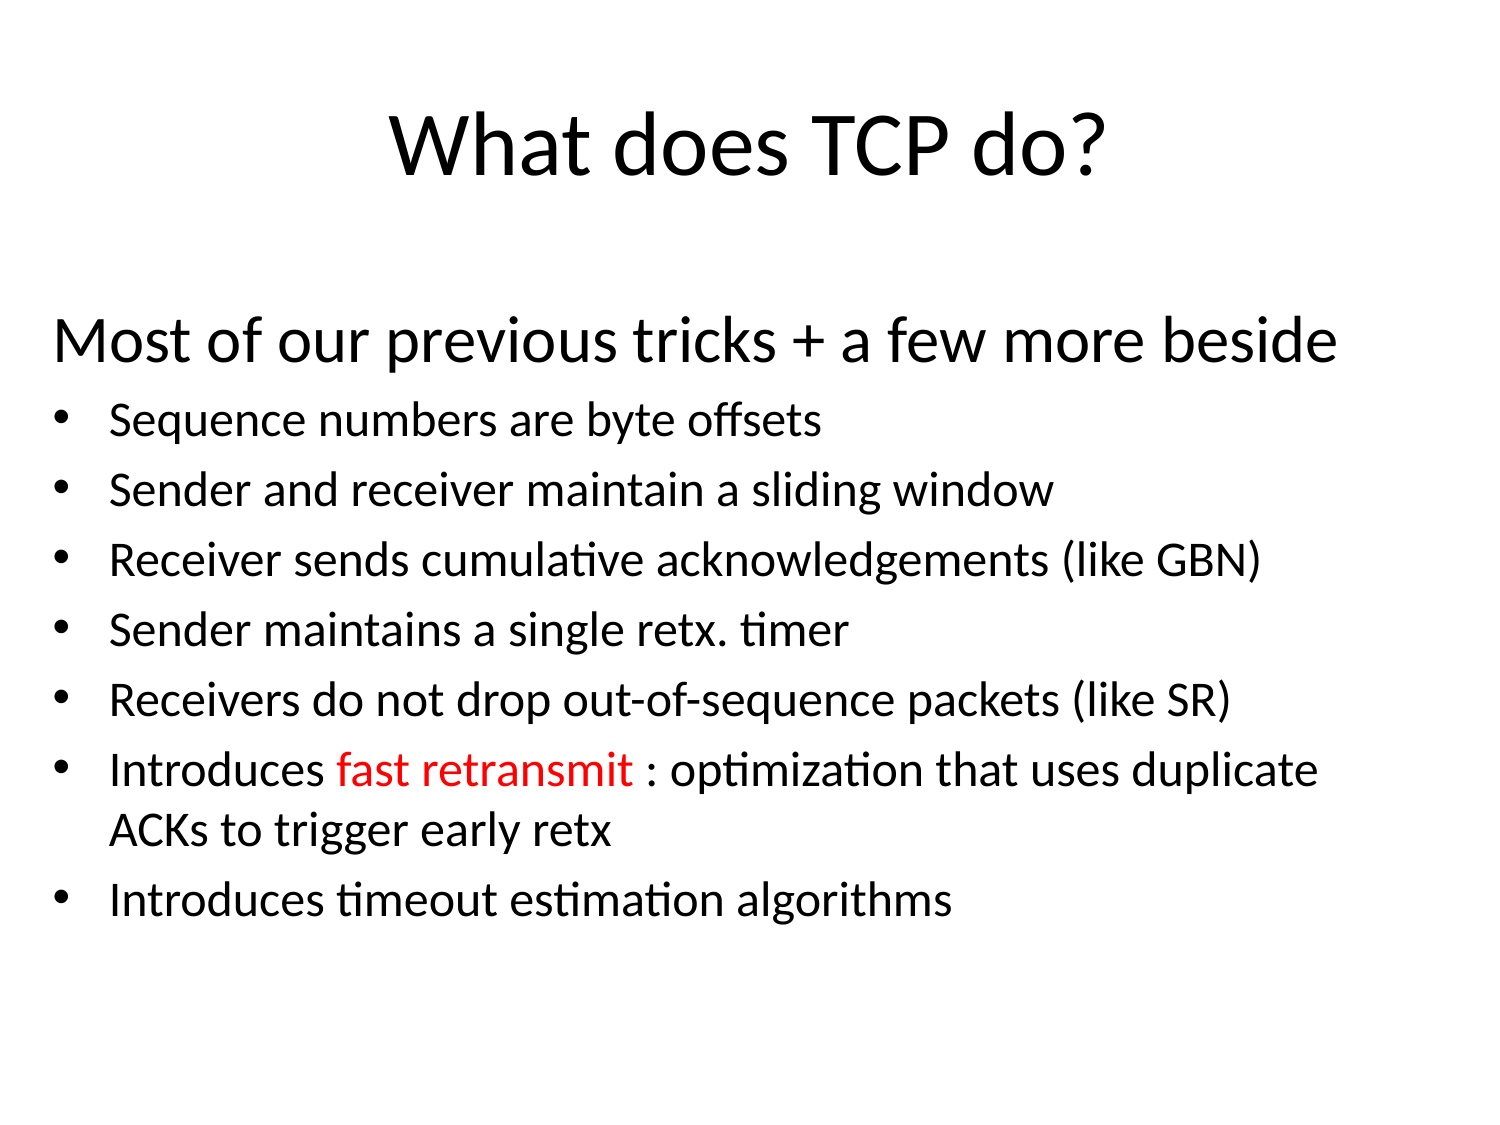

# What does TCP do?
Most of our previous tricks + a few more beside
Sequence numbers are byte offsets
Sender and receiver maintain a sliding window
Receiver sends cumulative acknowledgements (like GBN)
Sender maintains a single retx. timer
Receivers do not drop out-of-sequence packets (like SR)
Introduces fast retransmit : optimization that uses duplicate
ACKs to trigger early retx
Introduces timeout estimation algorithms